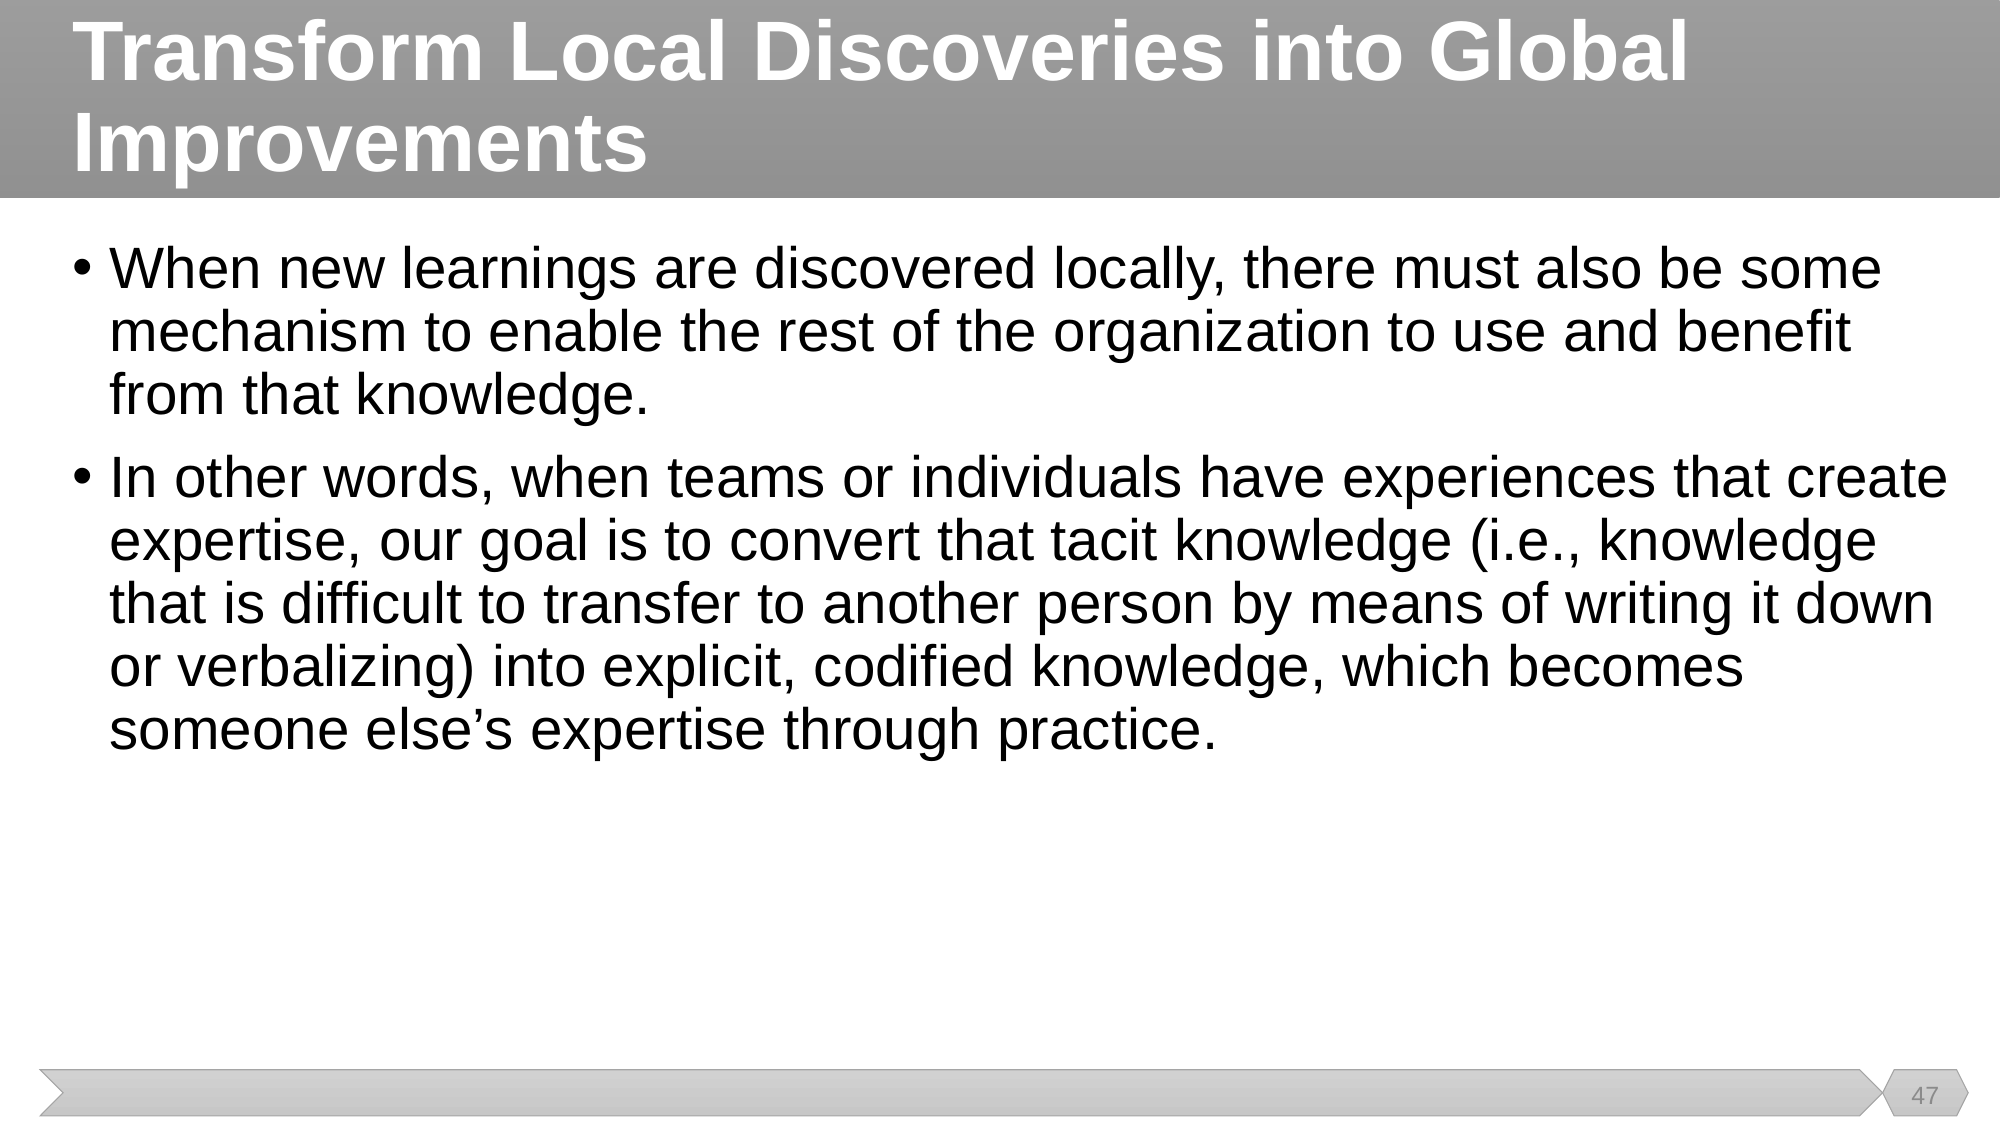

# Transform Local Discoveries into Global Improvements
When new learnings are discovered locally, there must also be some mechanism to enable the rest of the organization to use and benefit from that knowledge.
In other words, when teams or individuals have experiences that create expertise, our goal is to convert that tacit knowledge (i.e., knowledge that is difficult to transfer to another person by means of writing it down or verbalizing) into explicit, codified knowledge, which becomes someone else’s expertise through practice.
47